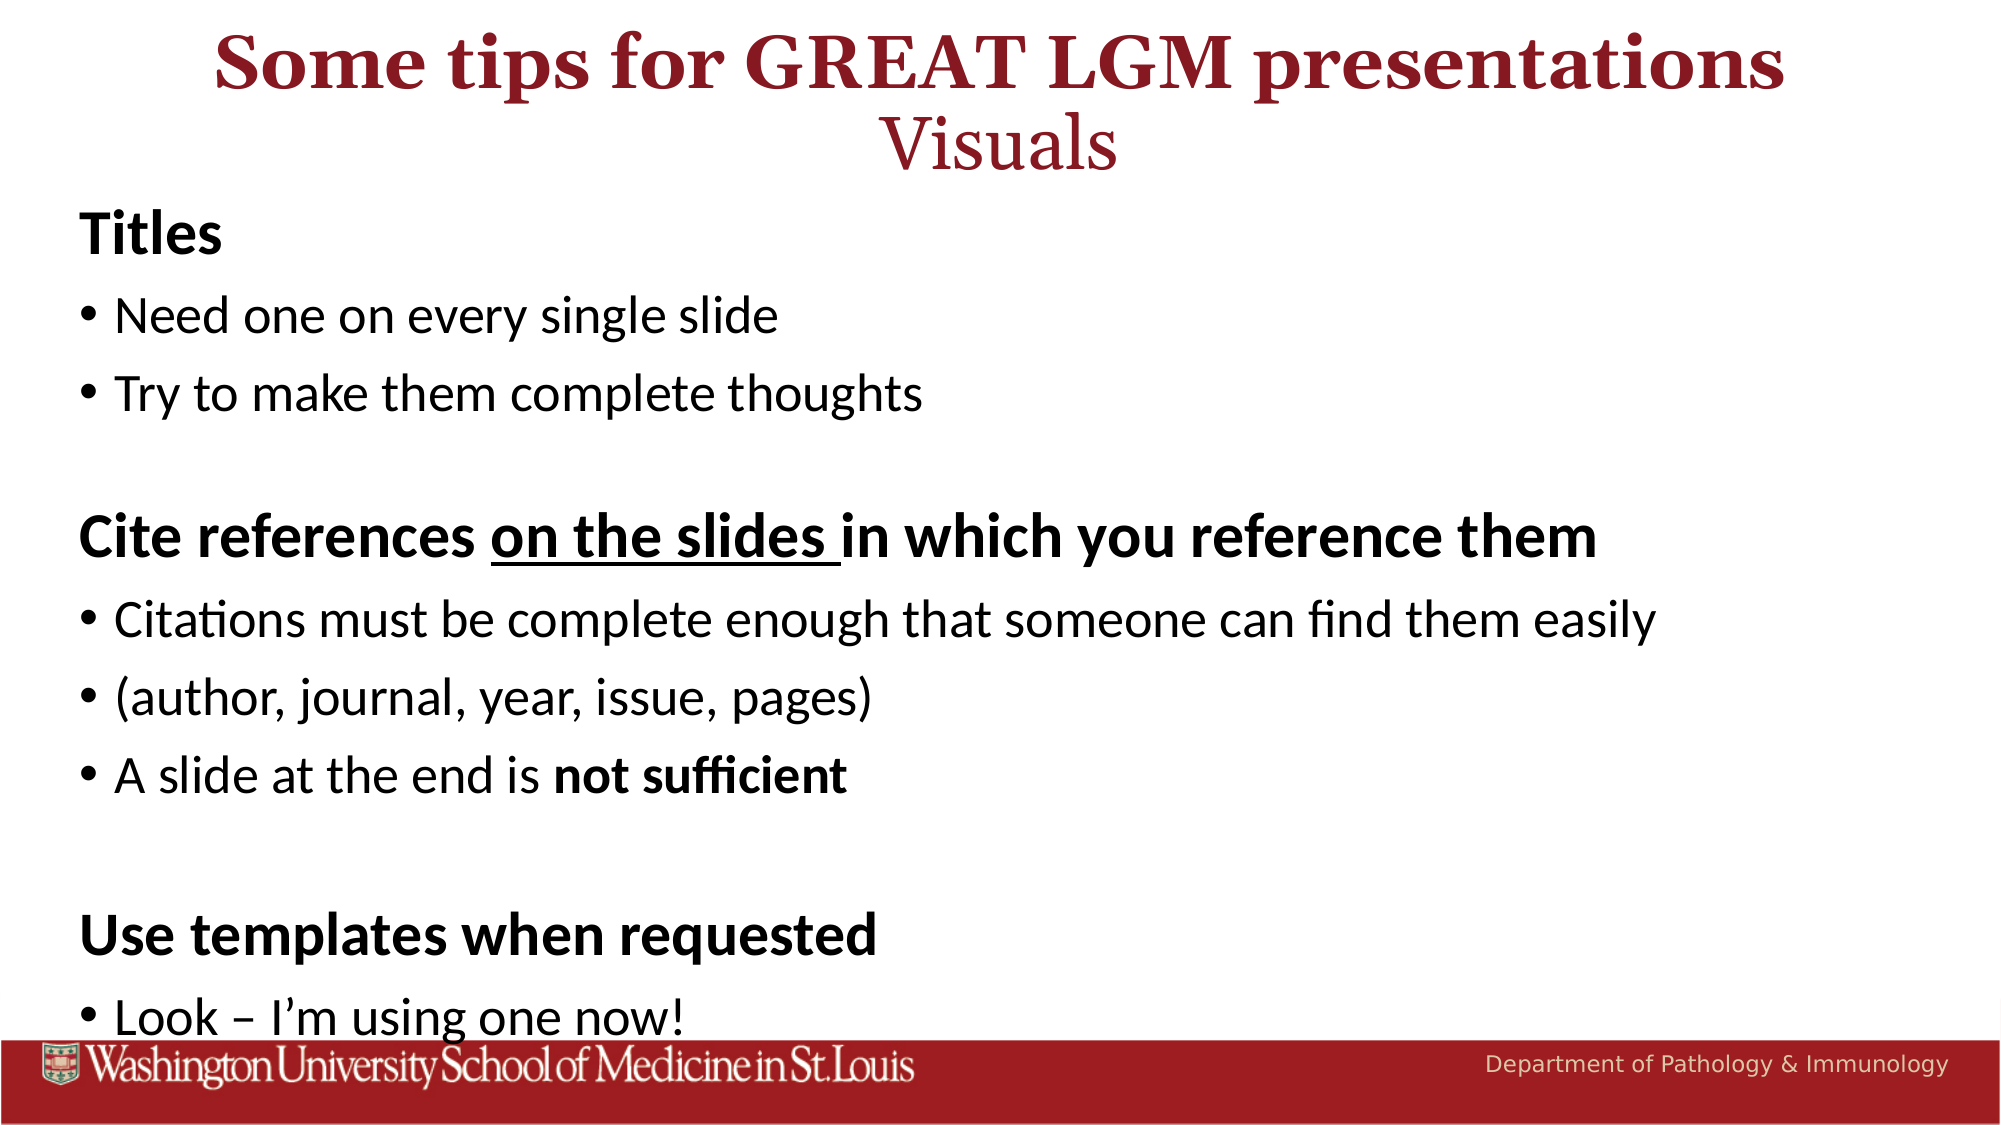

# Some tips for GREAT LGM presentations Visuals
Titles
Need one on every single slide
Try to make them complete thoughts

Cite references on the slides in which you reference them
Citations must be complete enough that someone can find them easily
(author, journal, year, issue, pages)
A slide at the end is not sufficient

Use templates when requested
Look – I’m using one now!